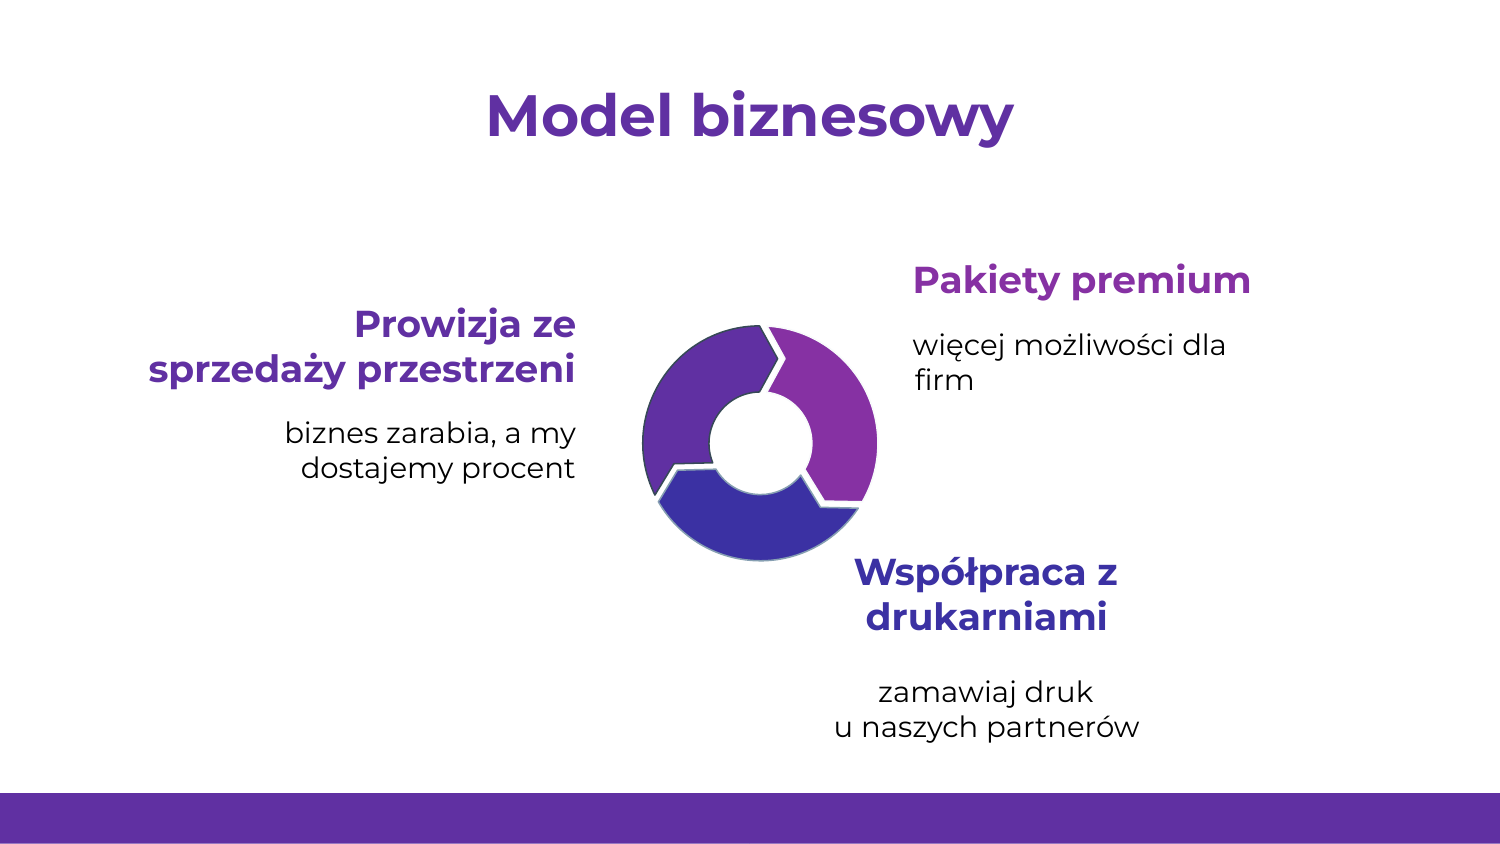

# Model biznesowy
Pakiety premium
więcej możliwości dla firm

Prowizja ze sprzedaży przestrzeni
biznes zarabia, a my dostajemy procent

Współpraca z drukarniami
zamawiaj druk u naszych partnerów